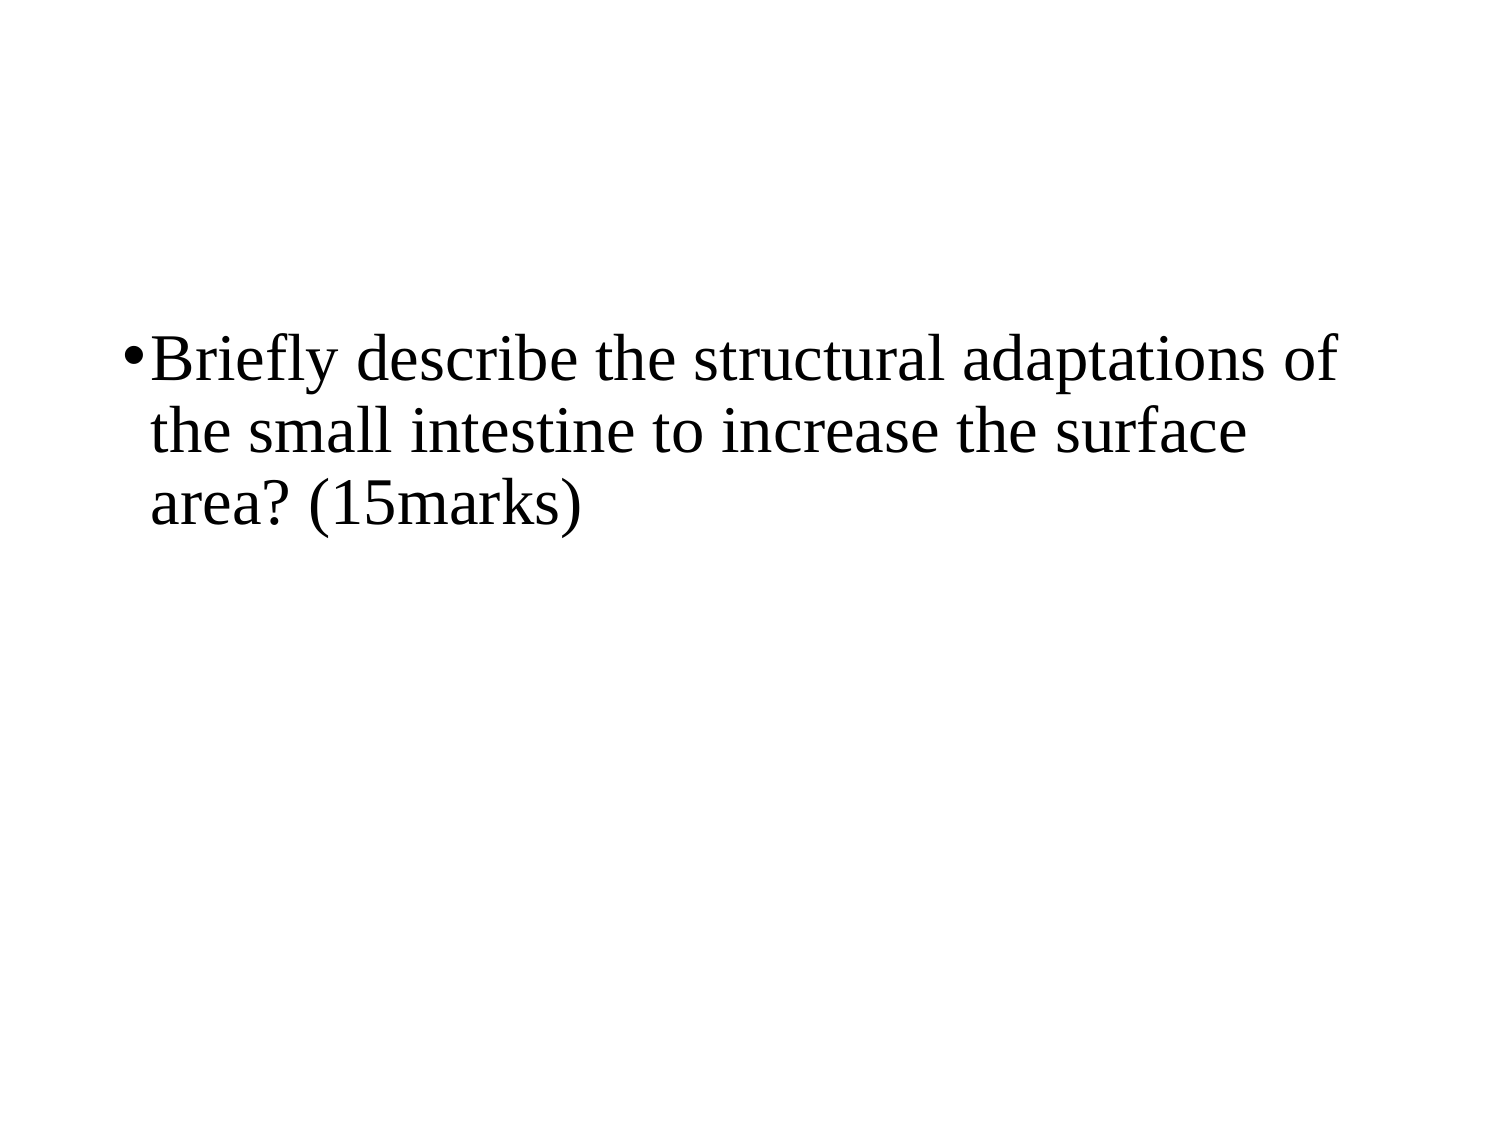

Briefly describe the structural adaptations of the small intestine to increase the surface area? (15marks)